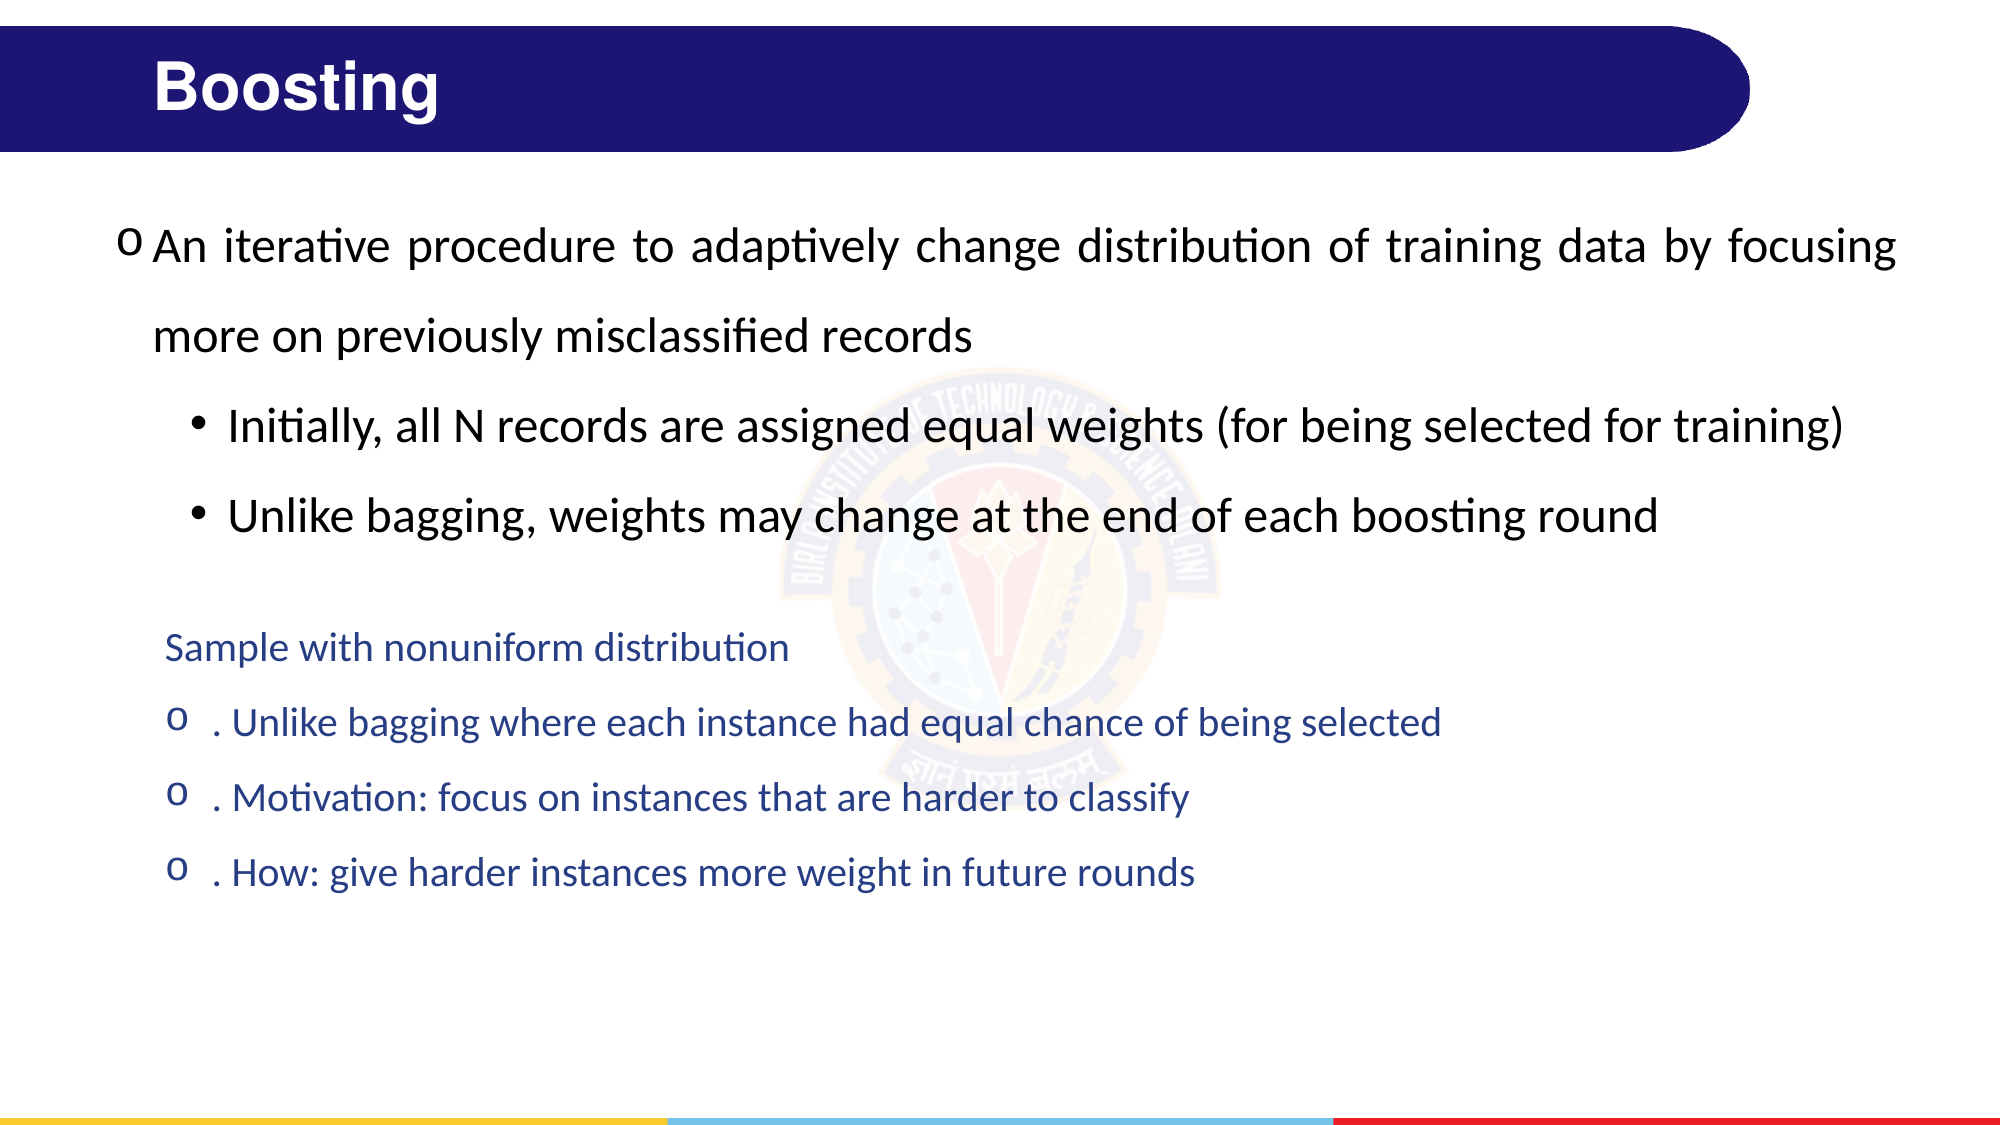

# Boosting
An iterative procedure to adaptively change distribution of training data by focusing more on previously misclassified records
Initially, all N records are assigned equal weights (for being selected for training)
Unlike bagging, weights may change at the end of each boosting round
Sample with nonuniform distribution
. Unlike bagging where each instance had equal chance of being selected
. Motivation: focus on instances that are harder to classify
. How: give harder instances more weight in future rounds